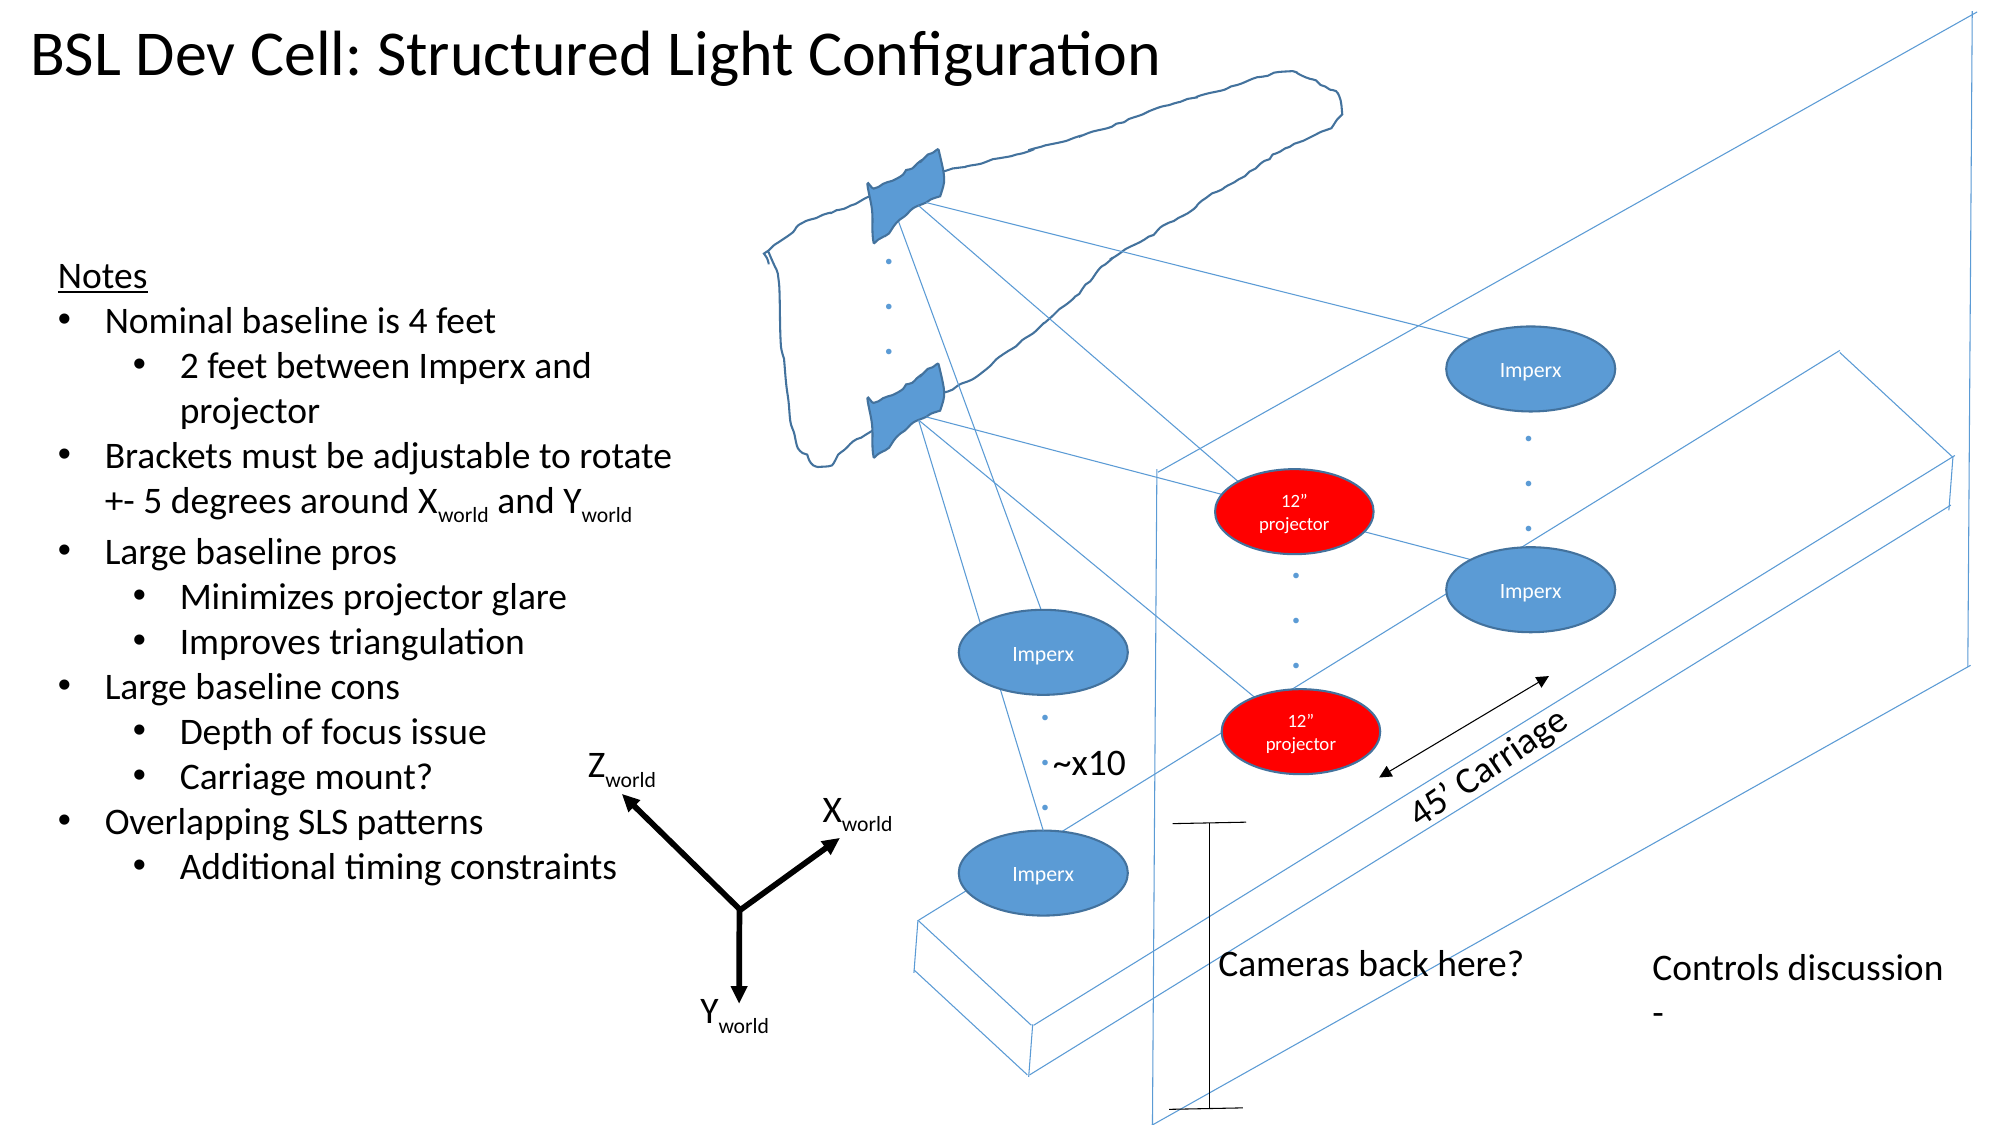

# BSL Dev Cell: Structured Light Configuration

.
.
.
Notes
Nominal baseline is 4 feet
2 feet between Imperx and projector
Brackets must be adjustable to rotate +- 5 degrees around Xworld and Yworld
Large baseline pros
Minimizes projector glare
Improves triangulation
Large baseline cons
Depth of focus issue
Carriage mount?
Overlapping SLS patterns
Additional timing constraints

Imperx

.
.
.
12”
projector
.
.
.
Imperx
Imperx
.
.
.
12”
projector
~x10
Zworld
45’ Carriage
Xworld
Imperx
Cameras back here?
Controls discussion
-
Yworld